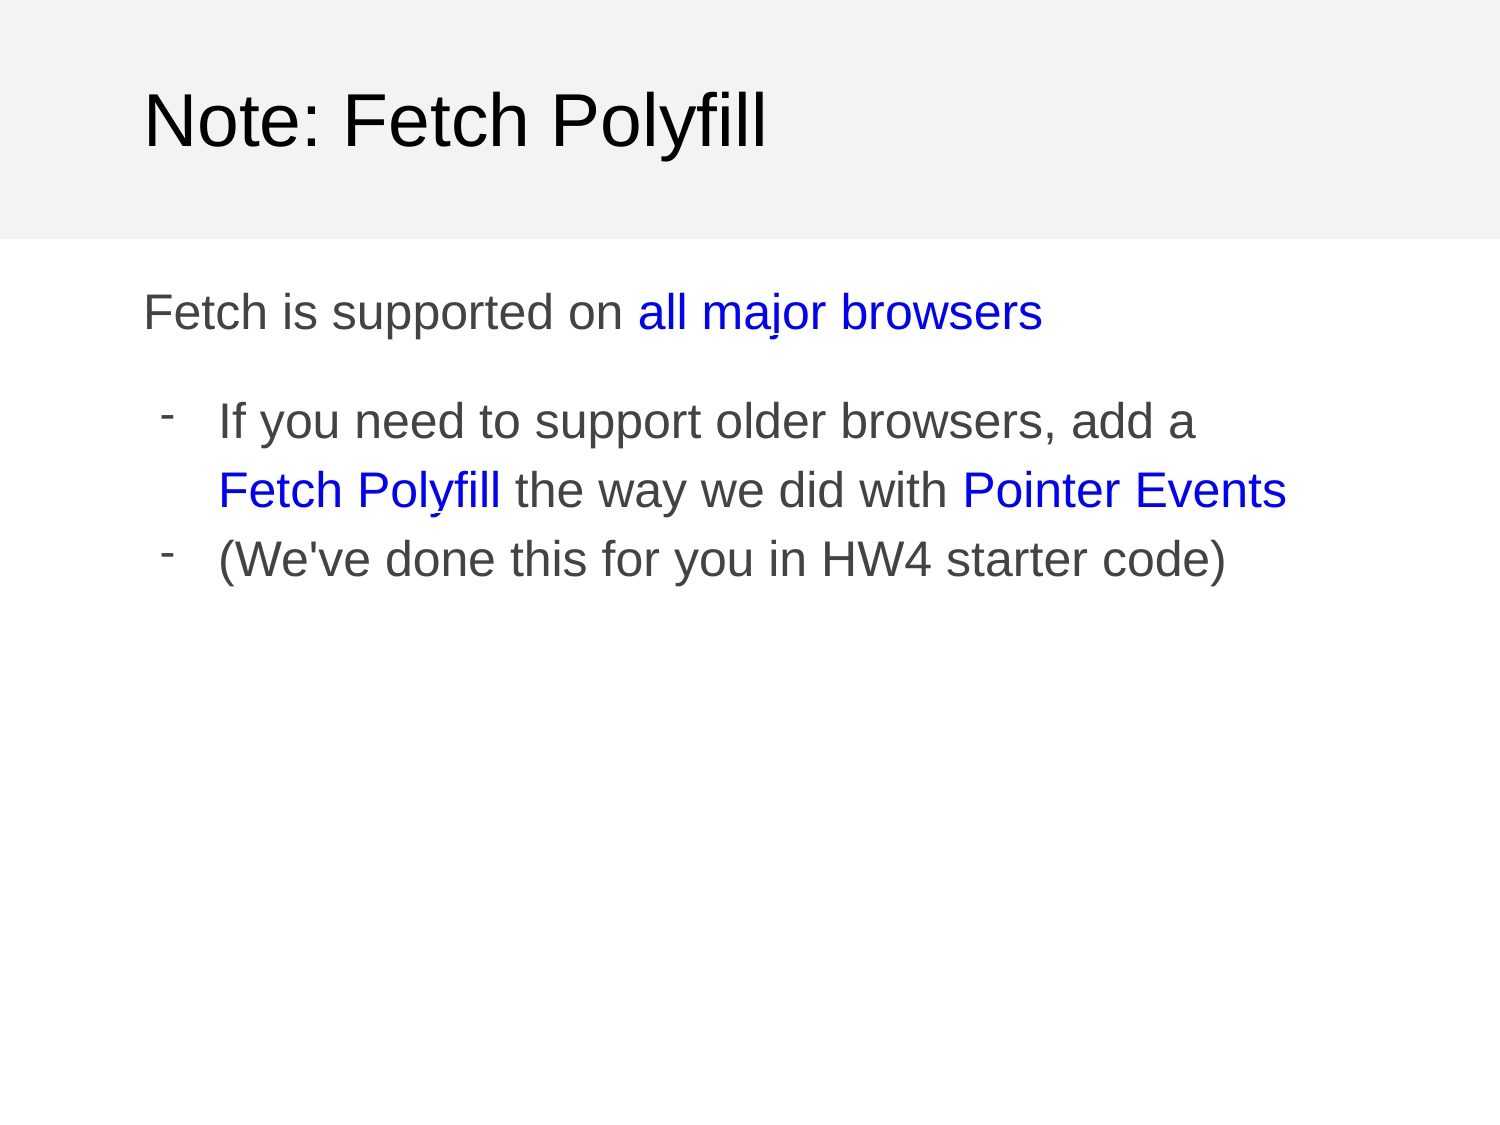

Note: Fetch Polyfill
Fetch is supported on all major browsers

If you need to support older browsers, add a Fetch Polyfill the way we did with Pointer Events
(We've done this for you in HW4 starter code)